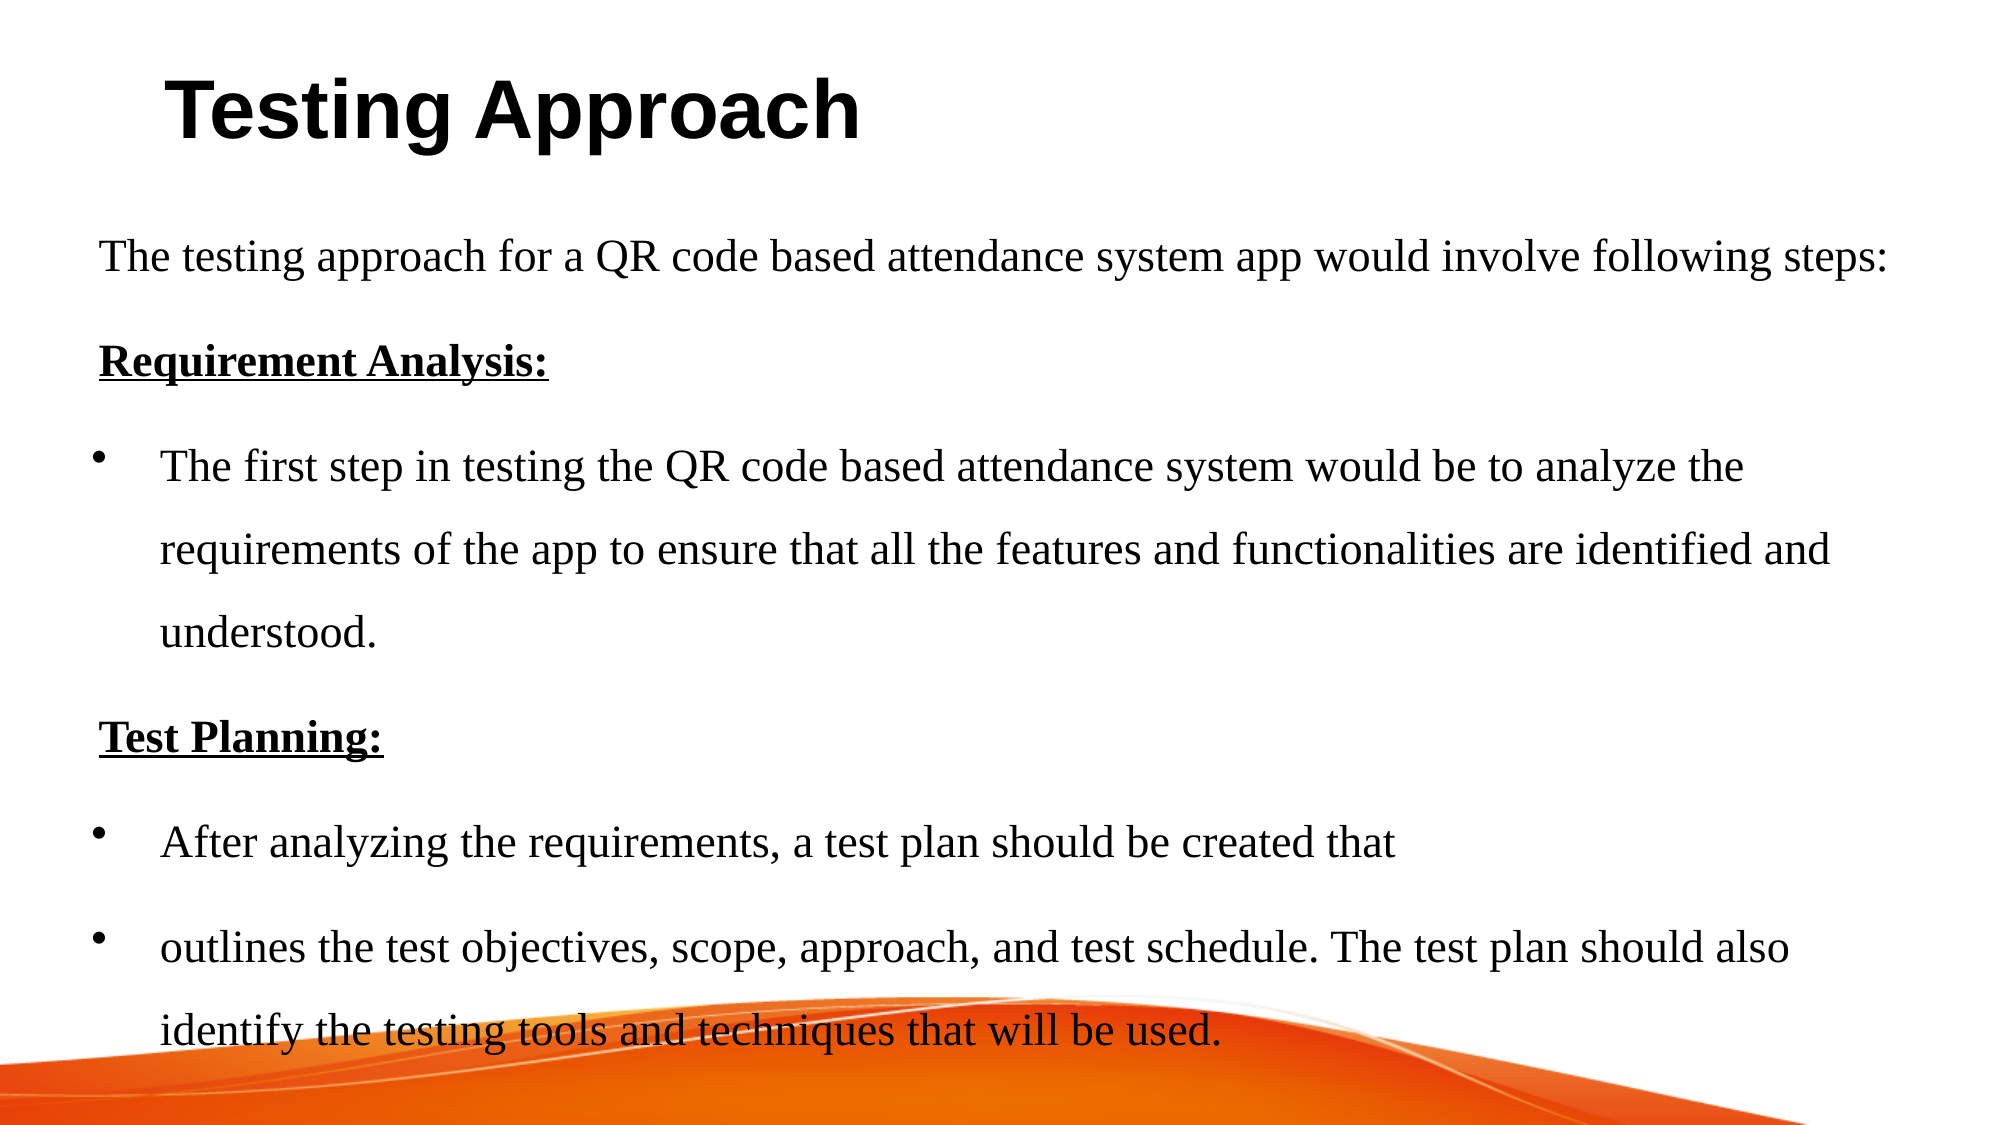

# Testing Approach
The testing approach for a QR code based attendance system app would involve following steps:
Requirement Analysis:
The first step in testing the QR code based attendance system would be to analyze the requirements of the app to ensure that all the features and functionalities are identified and understood.
Test Planning:
After analyzing the requirements, a test plan should be created that
outlines the test objectives, scope, approach, and test schedule. The test plan should also identify the testing tools and techniques that will be used.